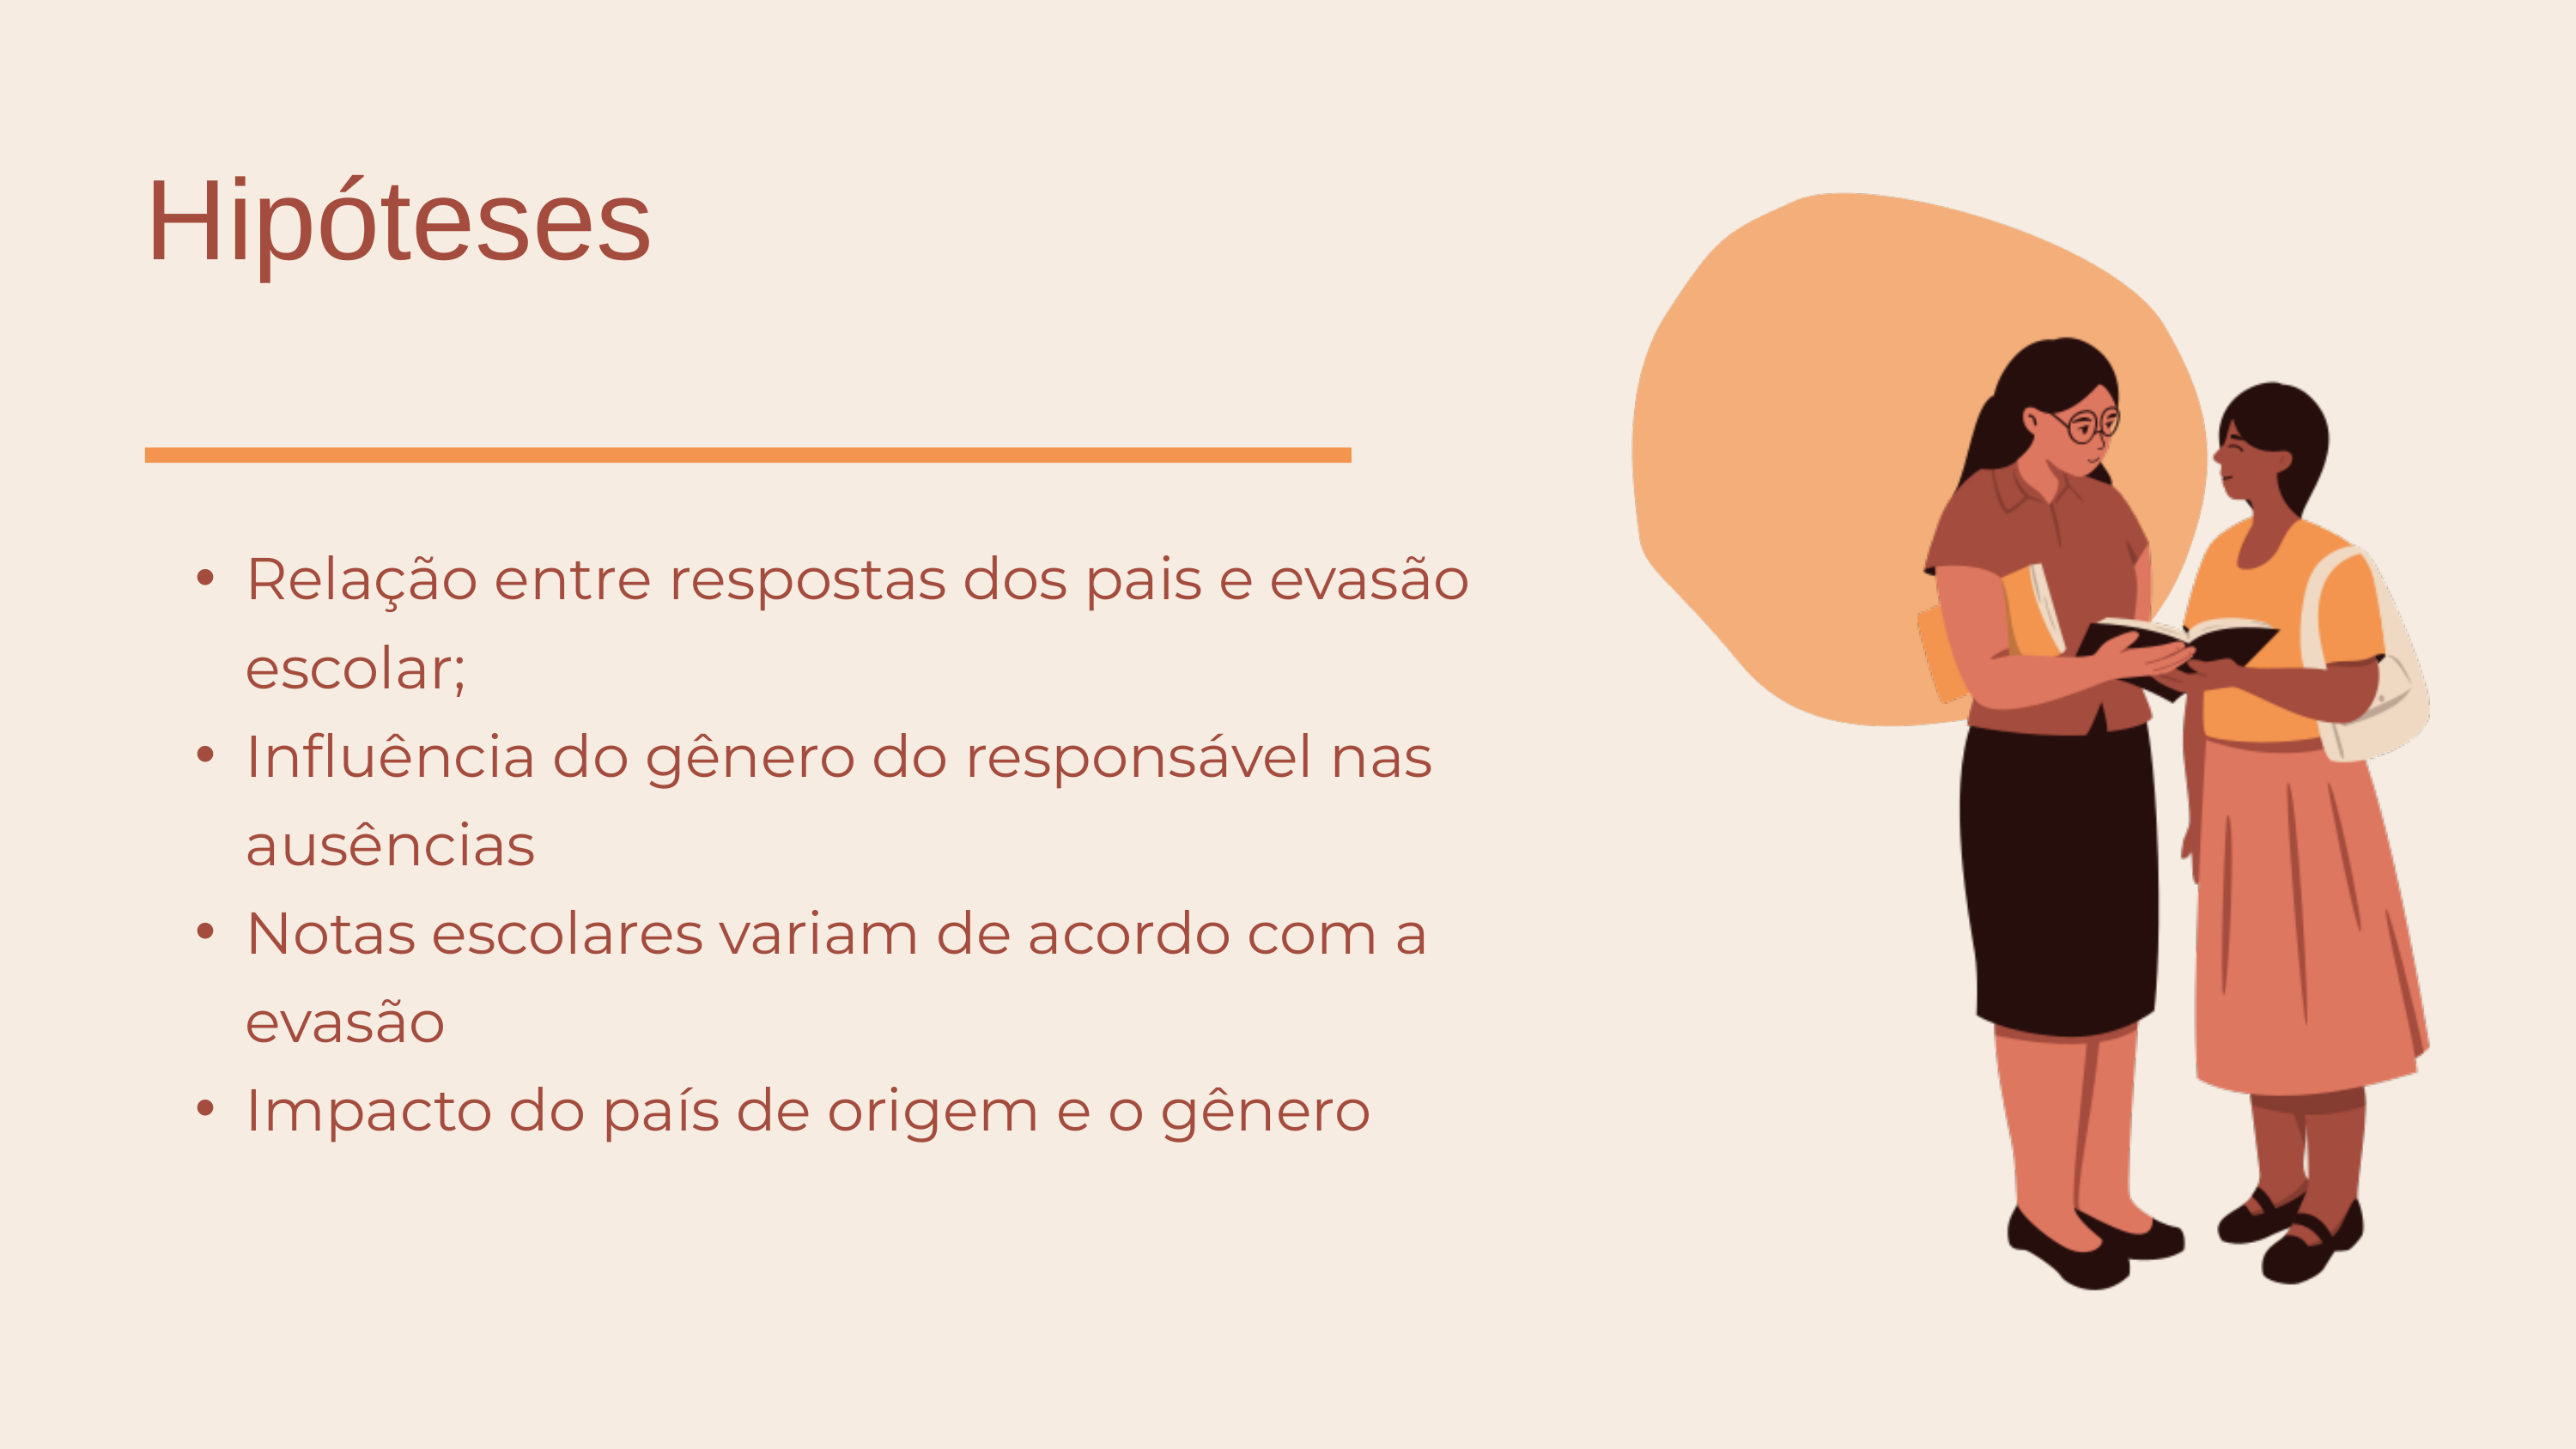

Hipóteses

Relação entre respostas dos pais e evasão escolar;
Influência do gênero do responsável nas ausências
Notas escolares variam de acordo com a evasão
Impacto do país de origem e o gênero